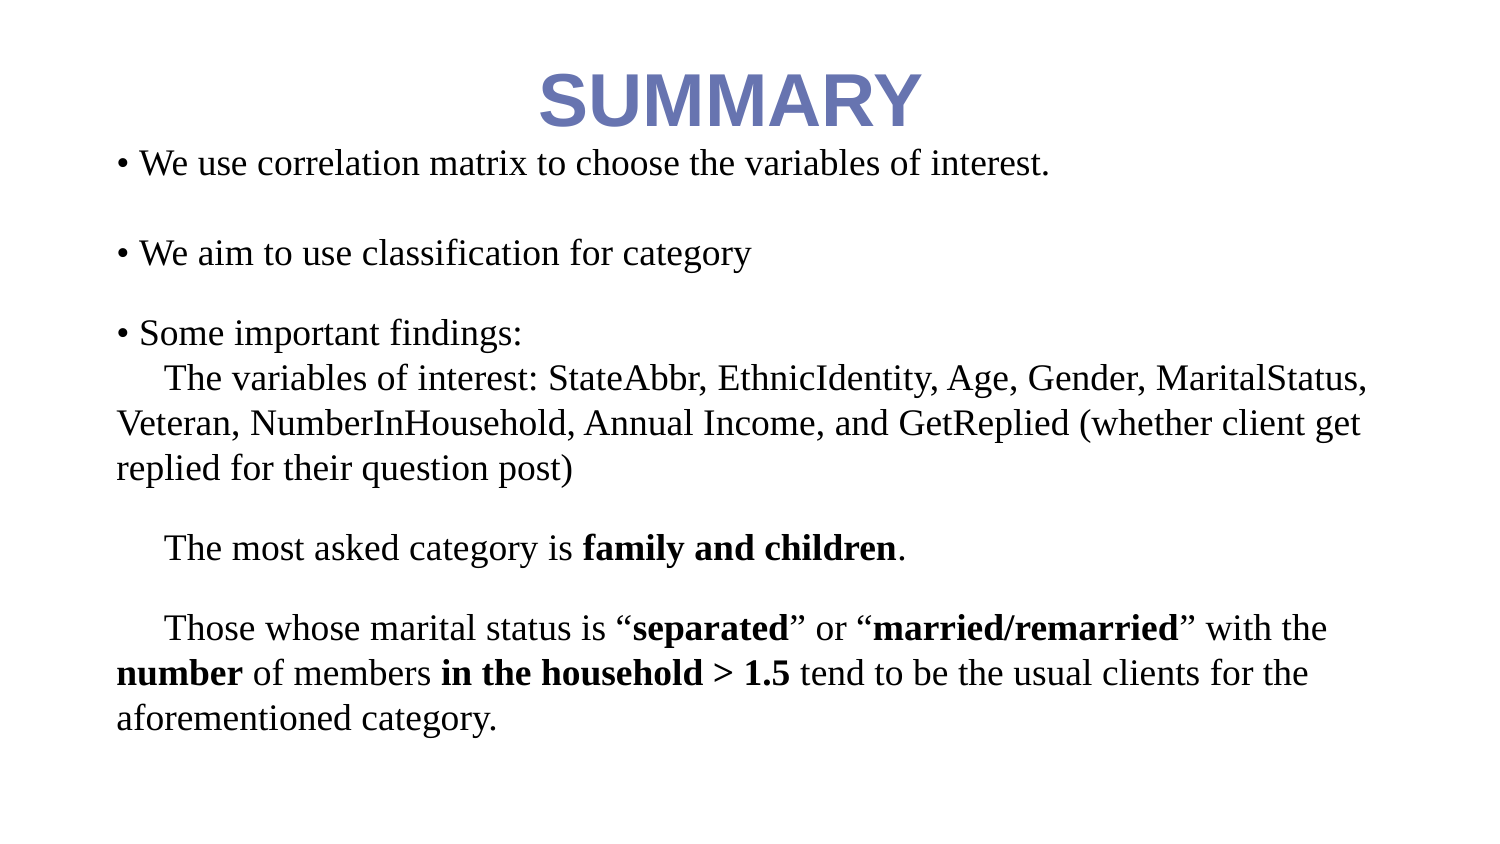

# SUMMARY
• We use correlation matrix to choose the variables of interest.

• We aim to use classification for category

• Some important findings:
     The variables of interest: StateAbbr, EthnicIdentity, Age, Gender, MaritalStatus, Veteran, NumberInHousehold, Annual Income, and GetReplied (whether client get replied for their question post)

     The most asked category is family and children.

     Those whose marital status is “separated” or “married/remarried” with the number of members in the household > 1.5 tend to be the usual clients for the aforementioned category.